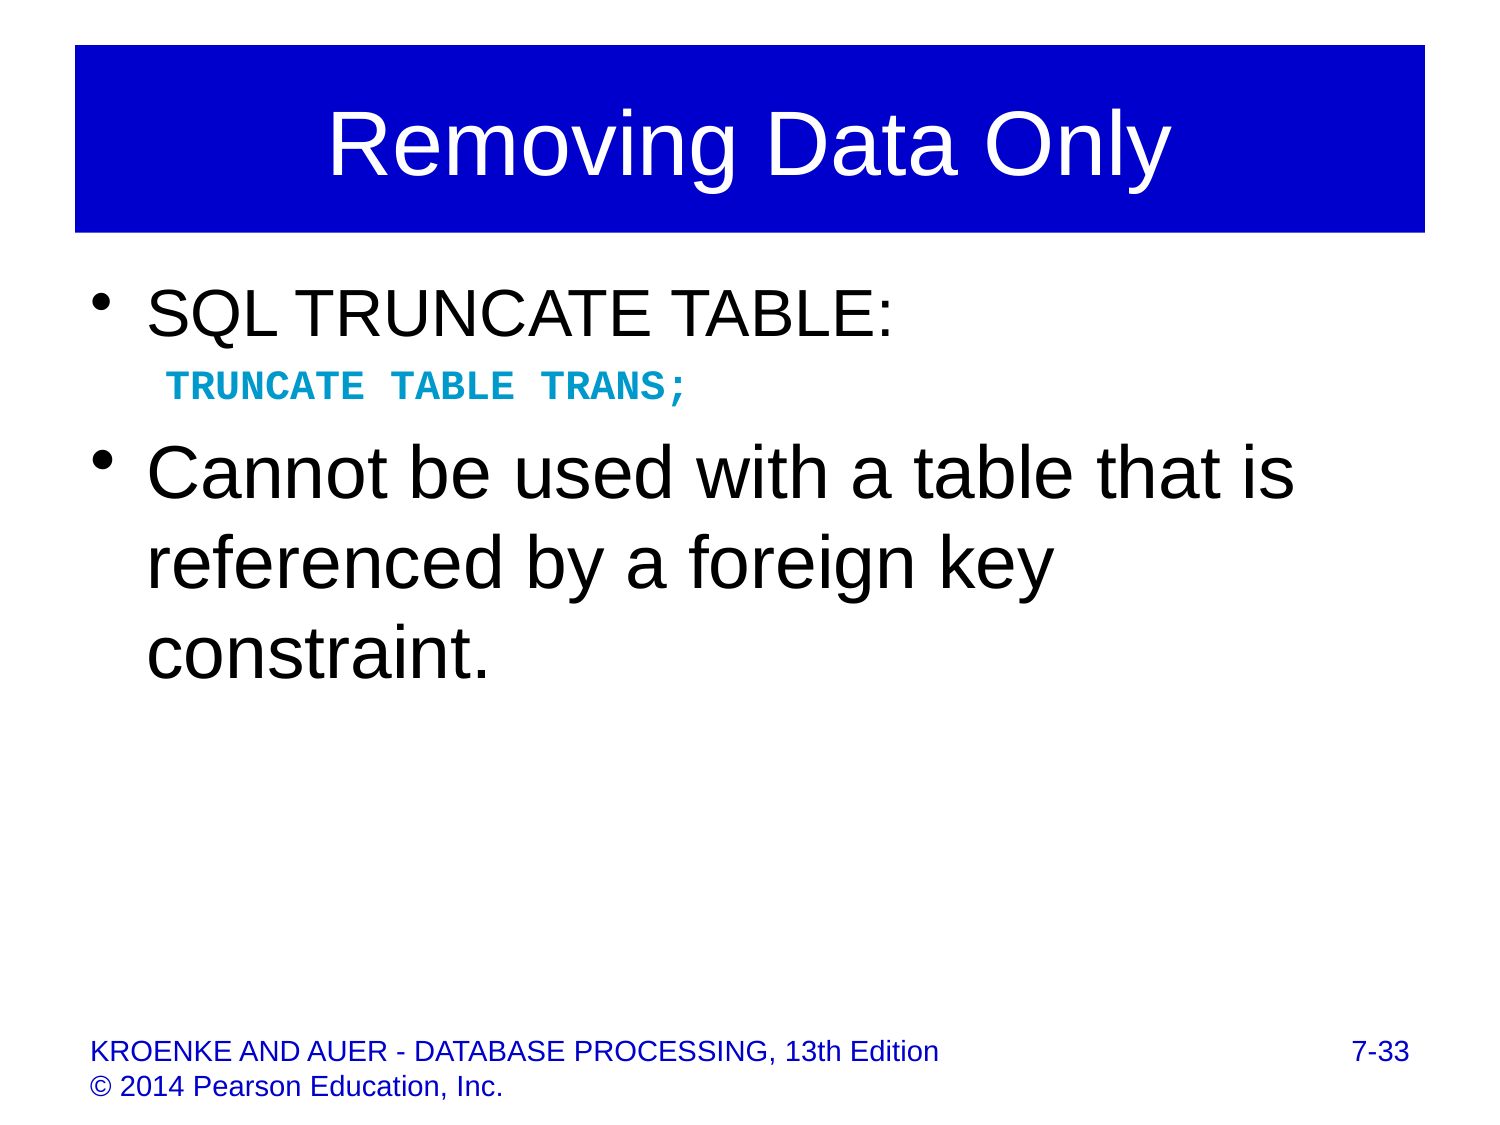

# Removing Data Only
SQL TRUNCATE TABLE:
TRUNCATE TABLE TRANS;
Cannot be used with a table that is referenced by a foreign key constraint.

7-33

KROENKE AND AUER - DATABASE PROCESSING, 13th Edition  © 2014 Pearson Education, Inc.